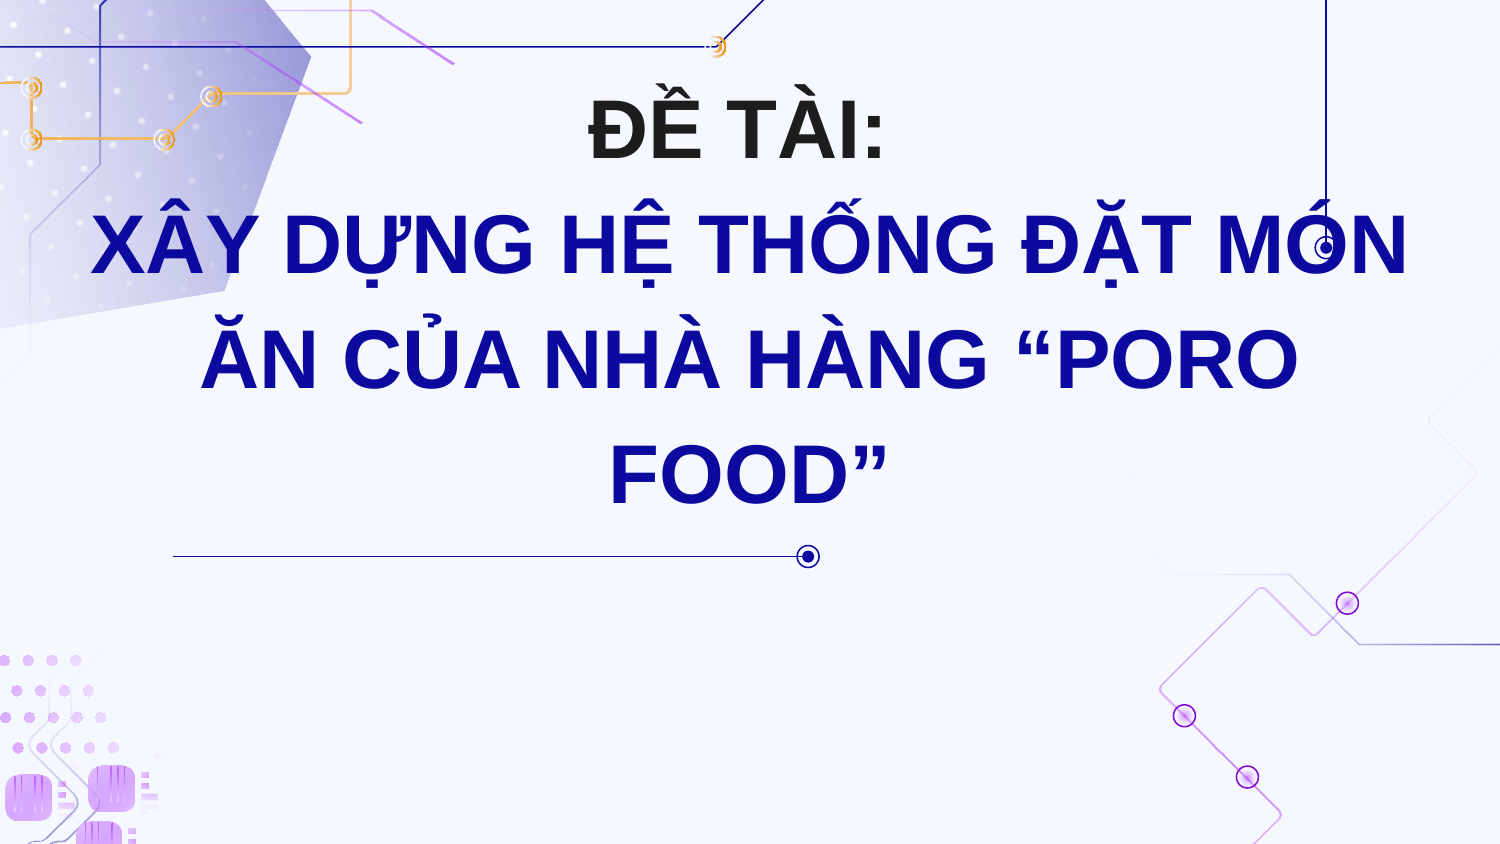

# ĐỀ TÀI: XÂY DỰNG HỆ THỐNG ĐẶT MÓN ĂN CỦA NHÀ HÀNG “PORO FOOD”